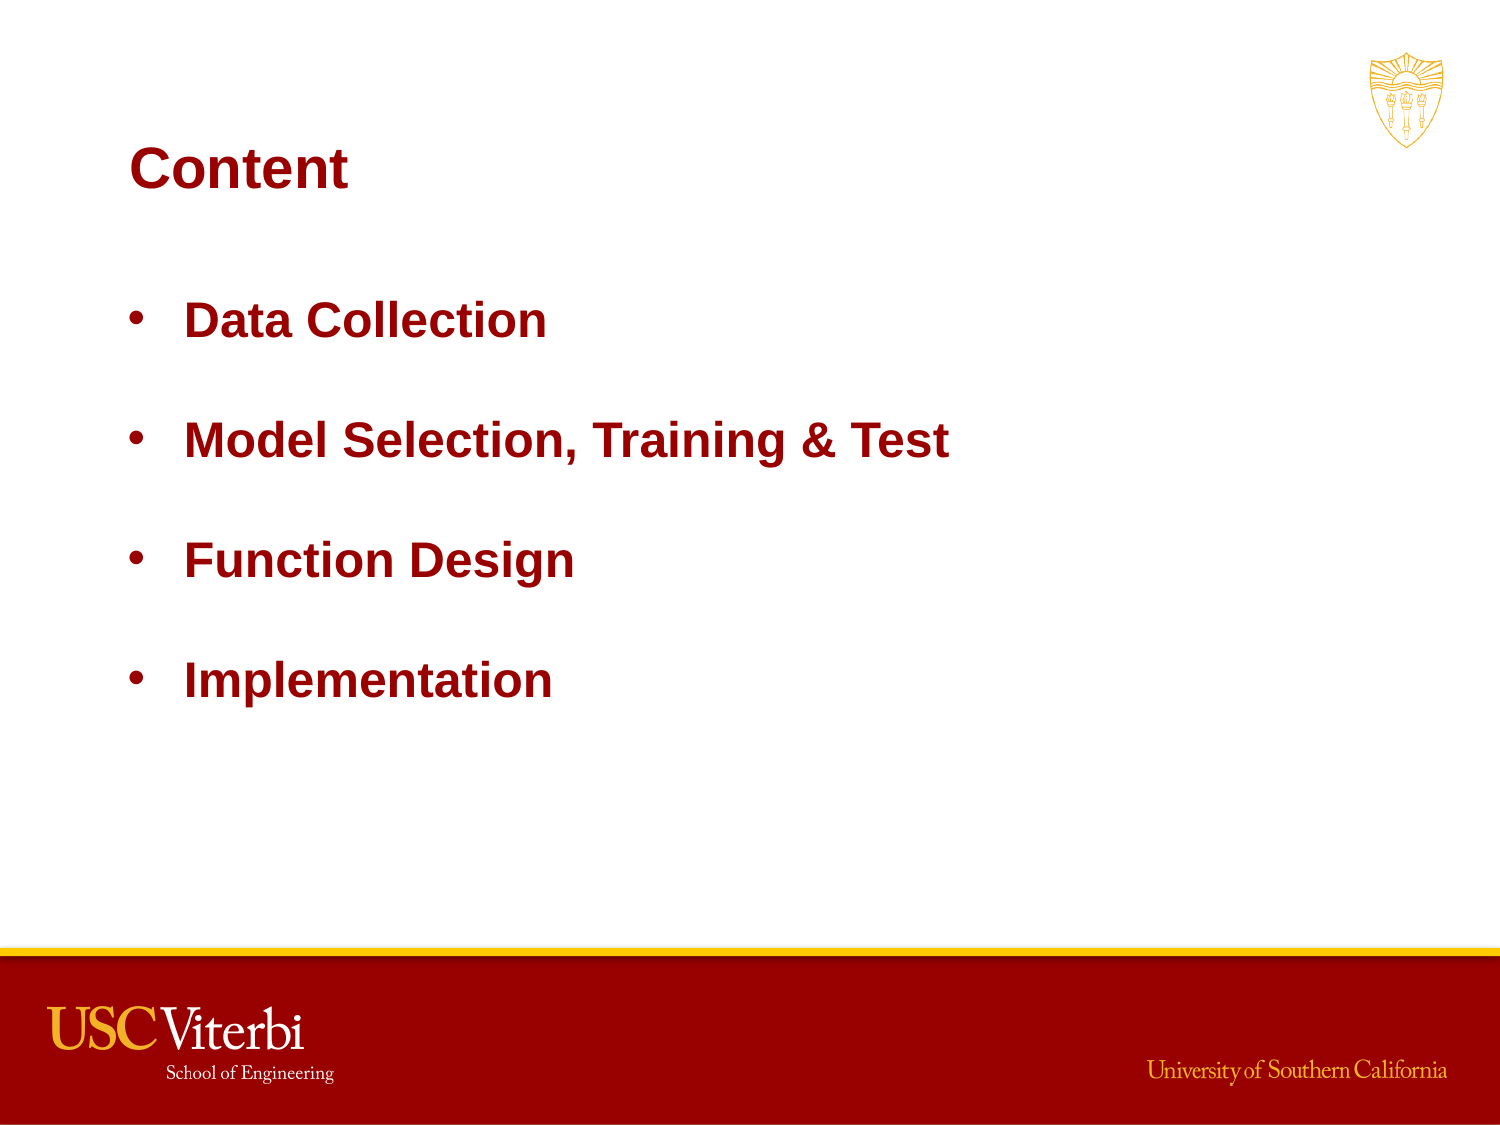

Content
Data Collection
Model Selection, Training & Test
Function Design
Implementation